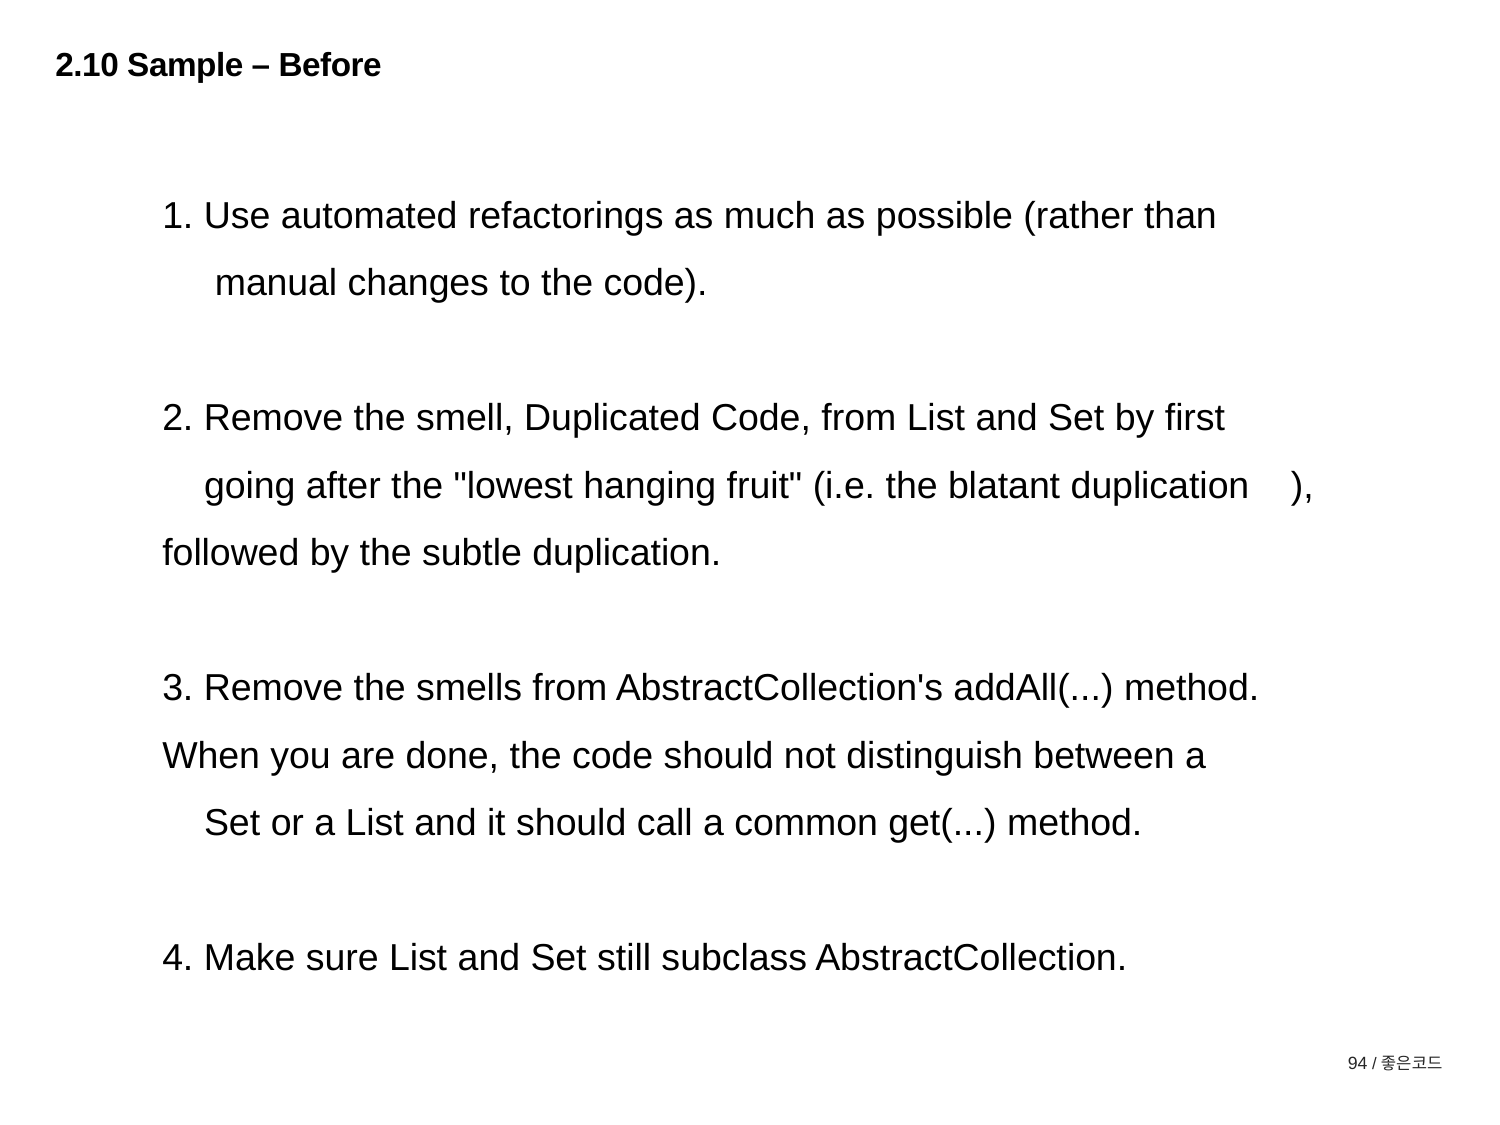

2.10 Sample – Before
1. Use automated refactorings as much as possible (rather than
     manual changes to the code).

2. Remove the smell, Duplicated Code, from List and Set by first
    going after the "lowest hanging fruit" (i.e. the blatant duplication    ), followed by the subtle duplication.

3. Remove the smells from AbstractCollection's addAll(...) method.     When you are done, the code should not distinguish between a
    Set or a List and it should call a common get(...) method.

4. Make sure List and Set still subclass AbstractCollection.